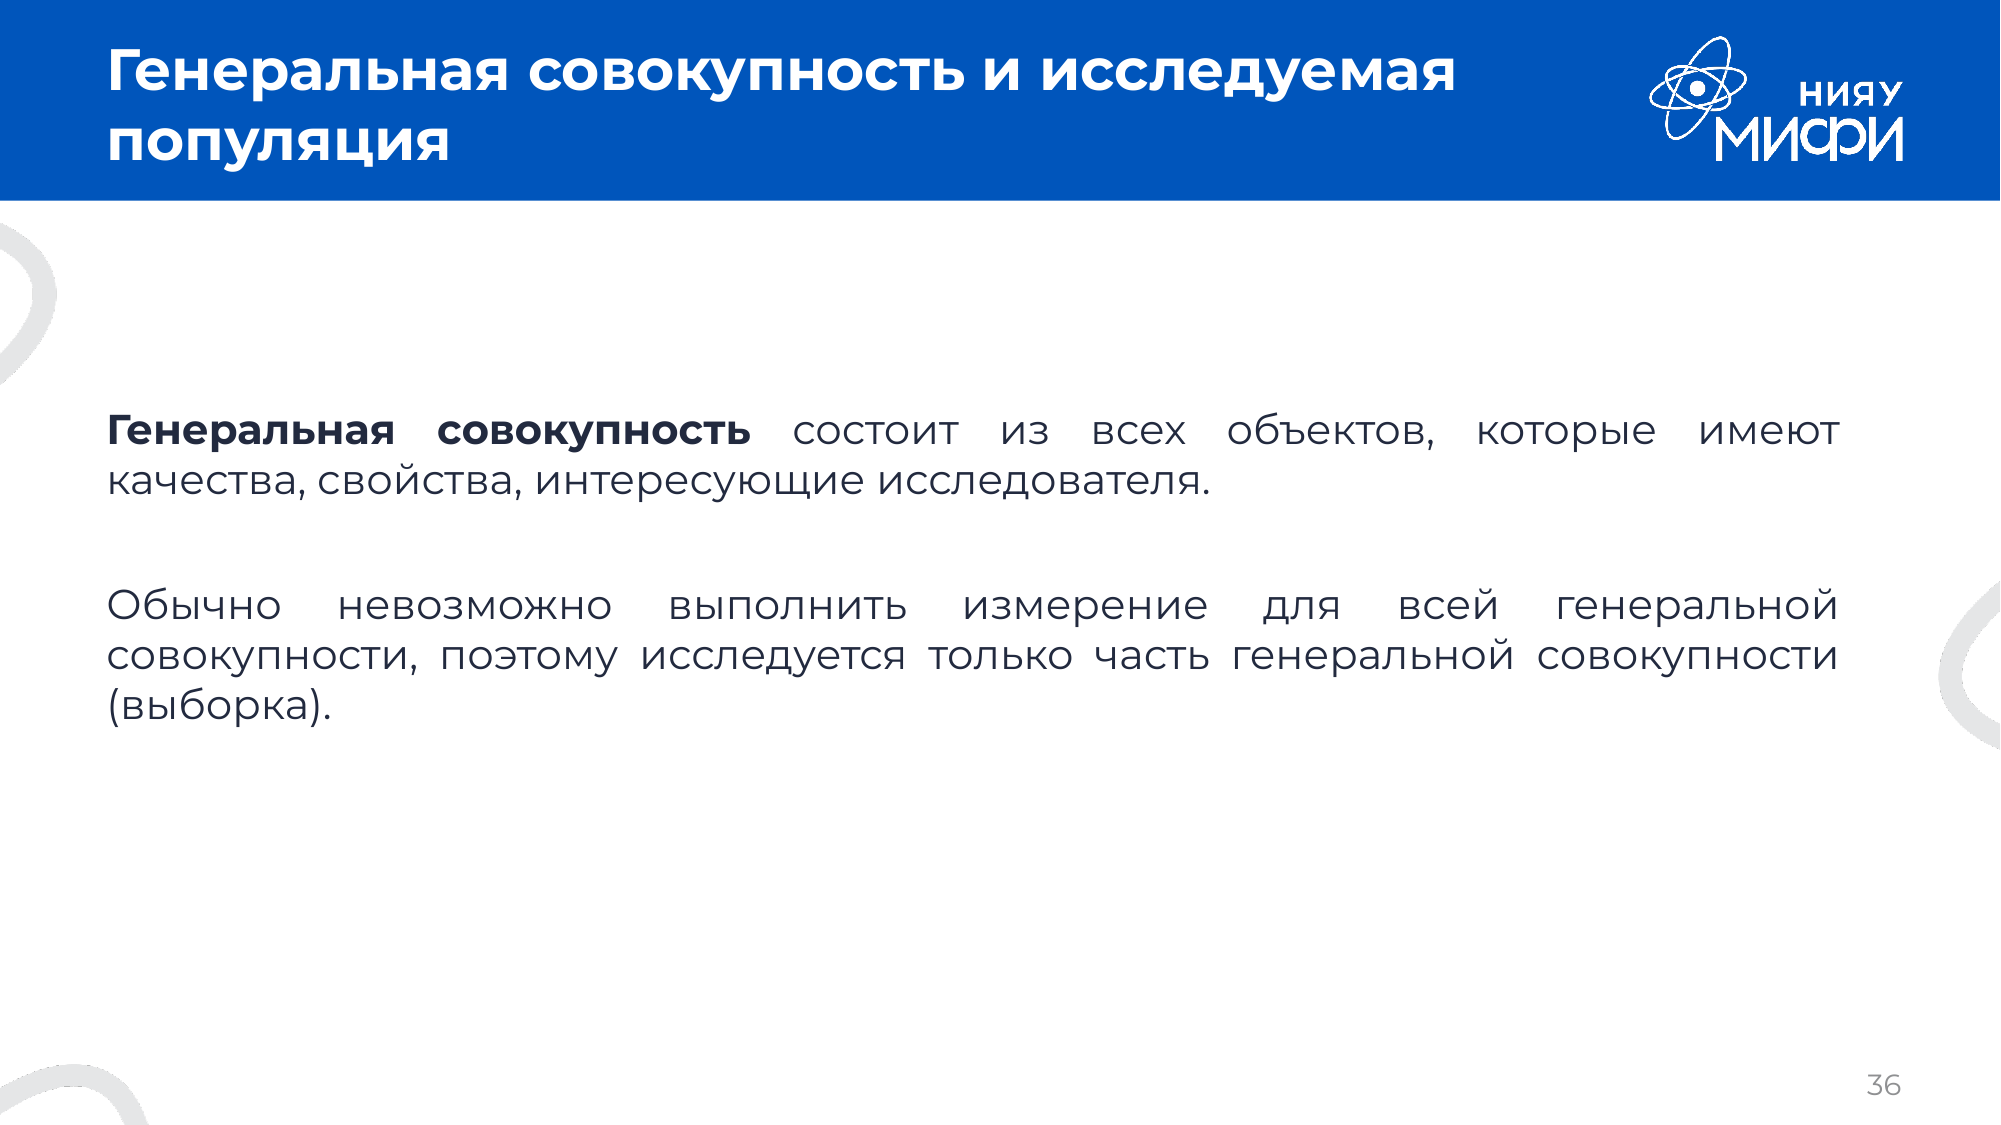

# Генеральная совокупность и исследуемая популяция
Генеральная совокупность состоит из всех объектов, которые имеют качества, свойства, интересующие исследователя.

Обычно невозможно выполнить измерение для всей генеральной совокупности, поэтому исследуется только часть генеральной совокупности (выборка).